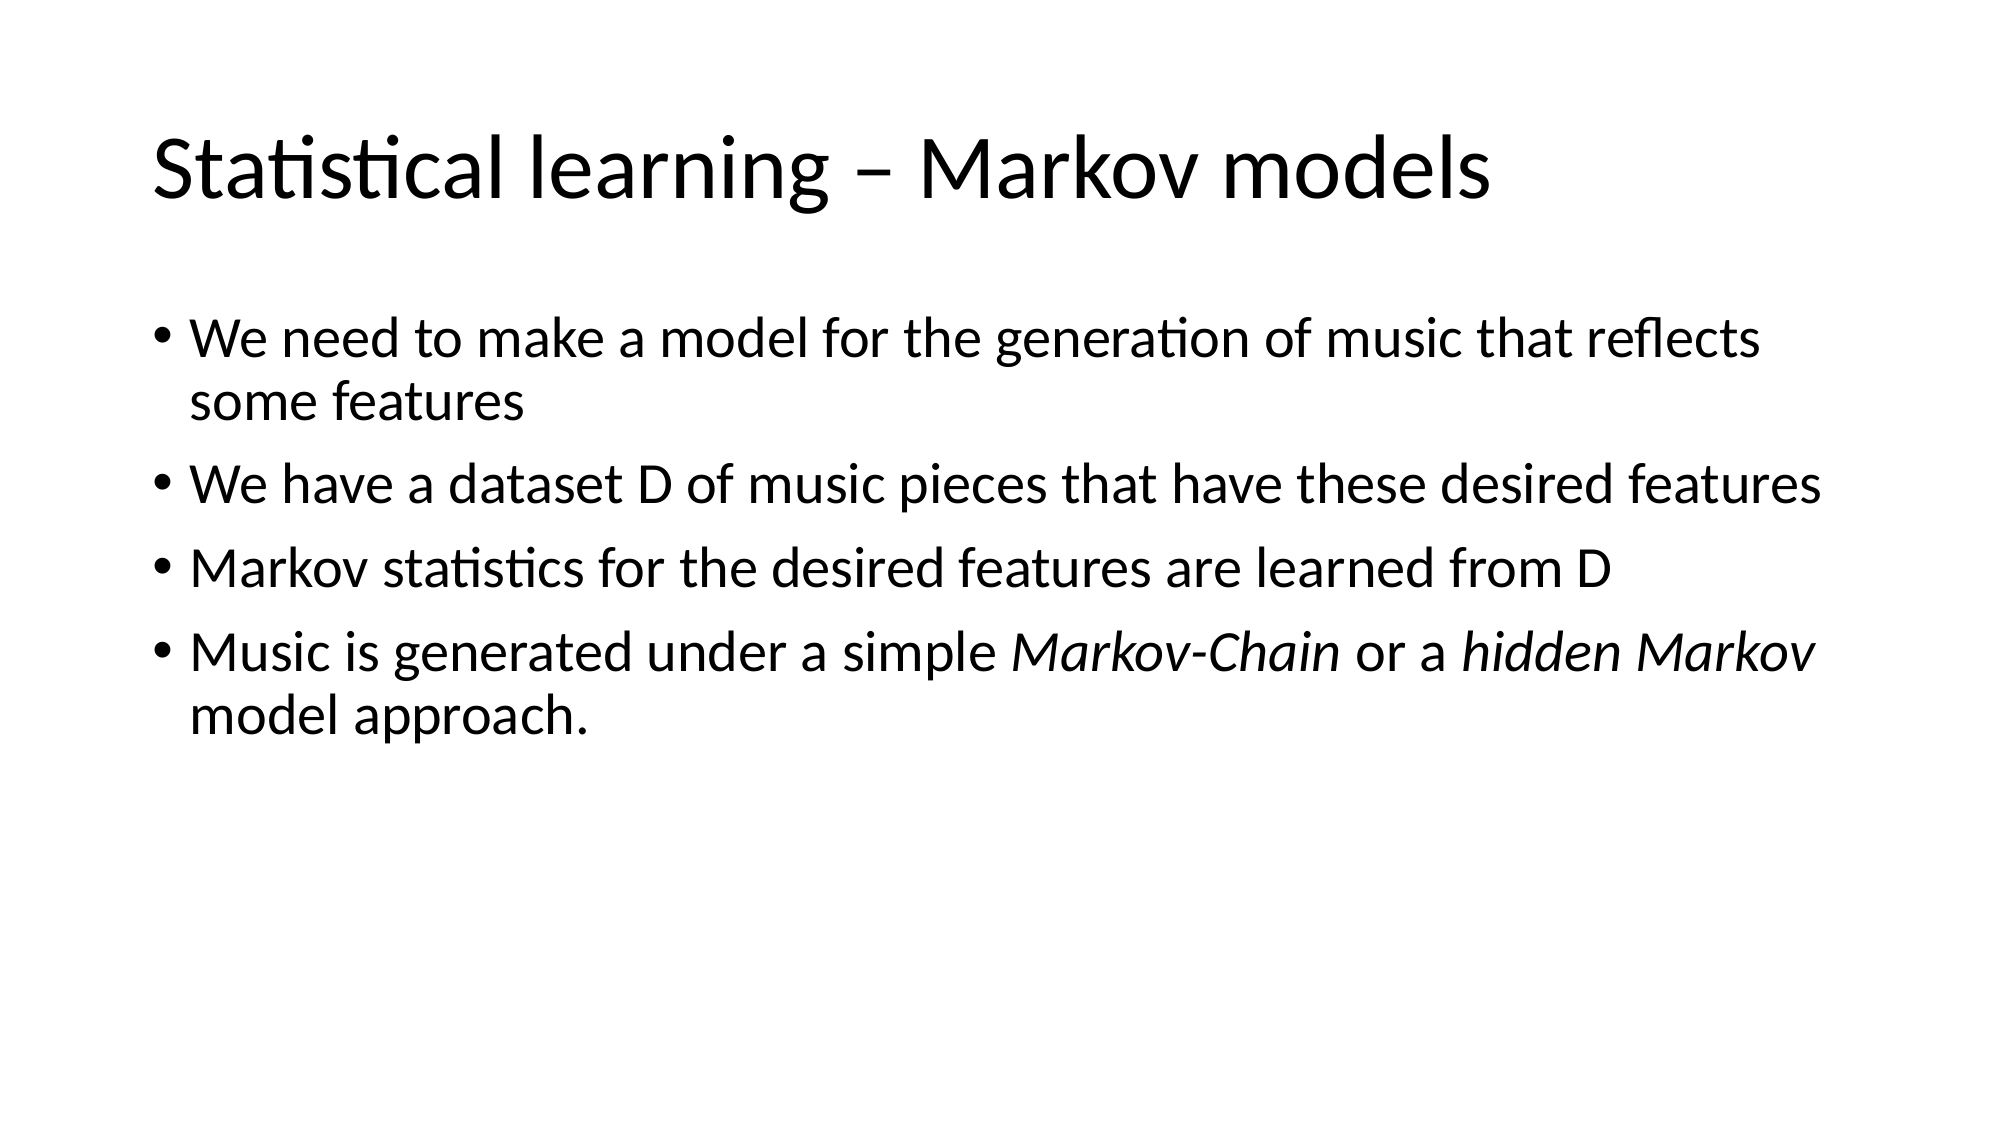

# Statistical learning – Markov models
We need to make a model for the generation of music that reflects some features
We have a dataset D of music pieces that have these desired features
Markov statistics for the desired features are learned from D
Music is generated under a simple Markov-Chain or a hidden Markov model approach.